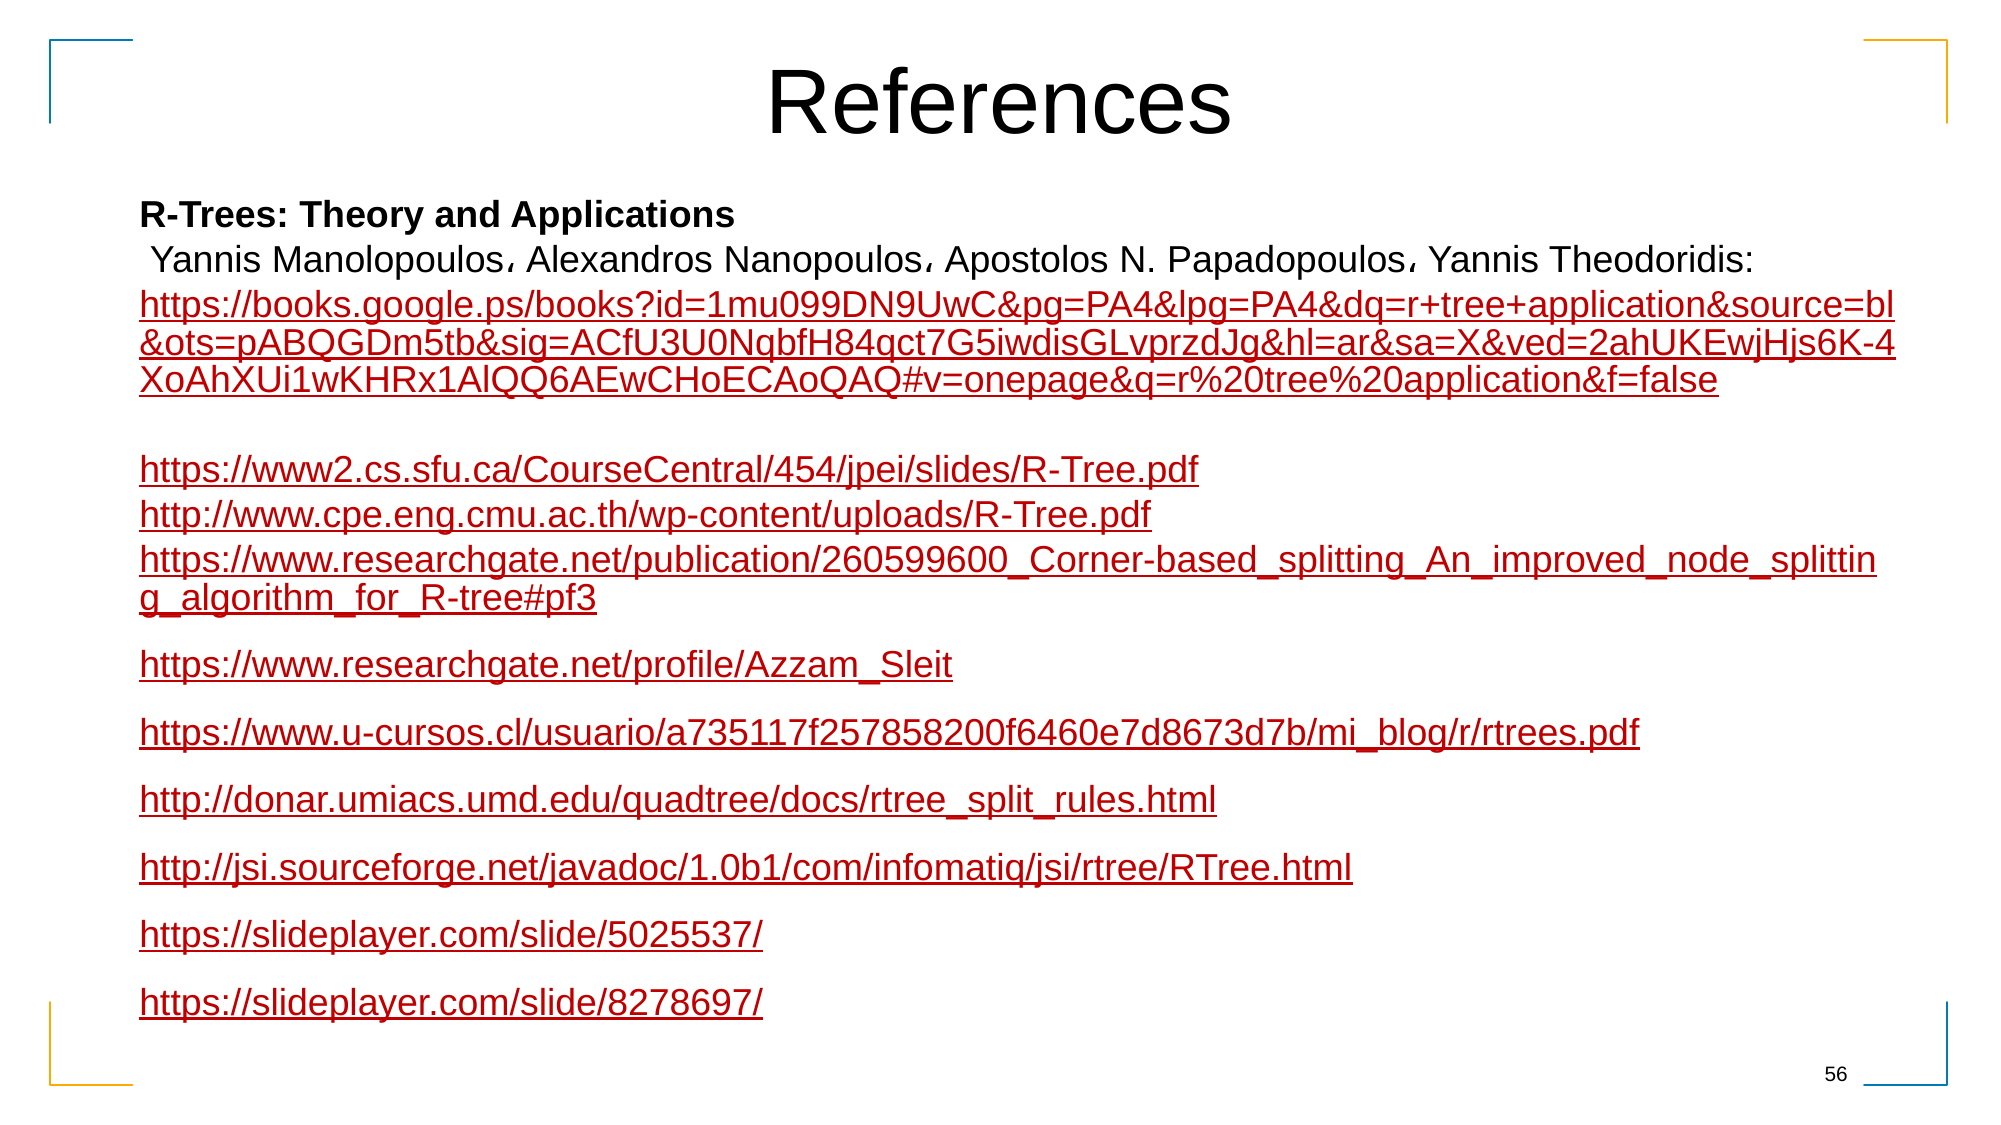

References
R-Trees: Theory and Applications
 Yannis Manolopoulos‏، Alexandros Nanopoulos‏، Apostolos N. Papadopoulos‏، Yannis Theodoridis‏: https://books.google.ps/books?id=1mu099DN9UwC&pg=PA4&lpg=PA4&dq=r+tree+application&source=bl&ots=pABQGDm5tb&sig=ACfU3U0NqbfH84qct7G5iwdisGLvprzdJg&hl=ar&sa=X&ved=2ahUKEwjHjs6K-4XoAhXUi1wKHRx1AlQQ6AEwCHoECAoQAQ#v=onepage&q=r%20tree%20application&f=false

https://www2.cs.sfu.ca/CourseCentral/454/jpei/slides/R-Tree.pdf
http://www.cpe.eng.cmu.ac.th/wp-content/uploads/R-Tree.pdf
https://www.researchgate.net/publication/260599600_Corner-based_splitting_An_improved_node_splitting_algorithm_for_R-tree#pf3
https://www.researchgate.net/profile/Azzam_Sleit
https://www.u-cursos.cl/usuario/a735117f257858200f6460e7d8673d7b/mi_blog/r/rtrees.pdf
http://donar.umiacs.umd.edu/quadtree/docs/rtree_split_rules.html
http://jsi.sourceforge.net/javadoc/1.0b1/com/infomatiq/jsi/rtree/RTree.html
https://slideplayer.com/slide/5025537/
https://slideplayer.com/slide/8278697/

56